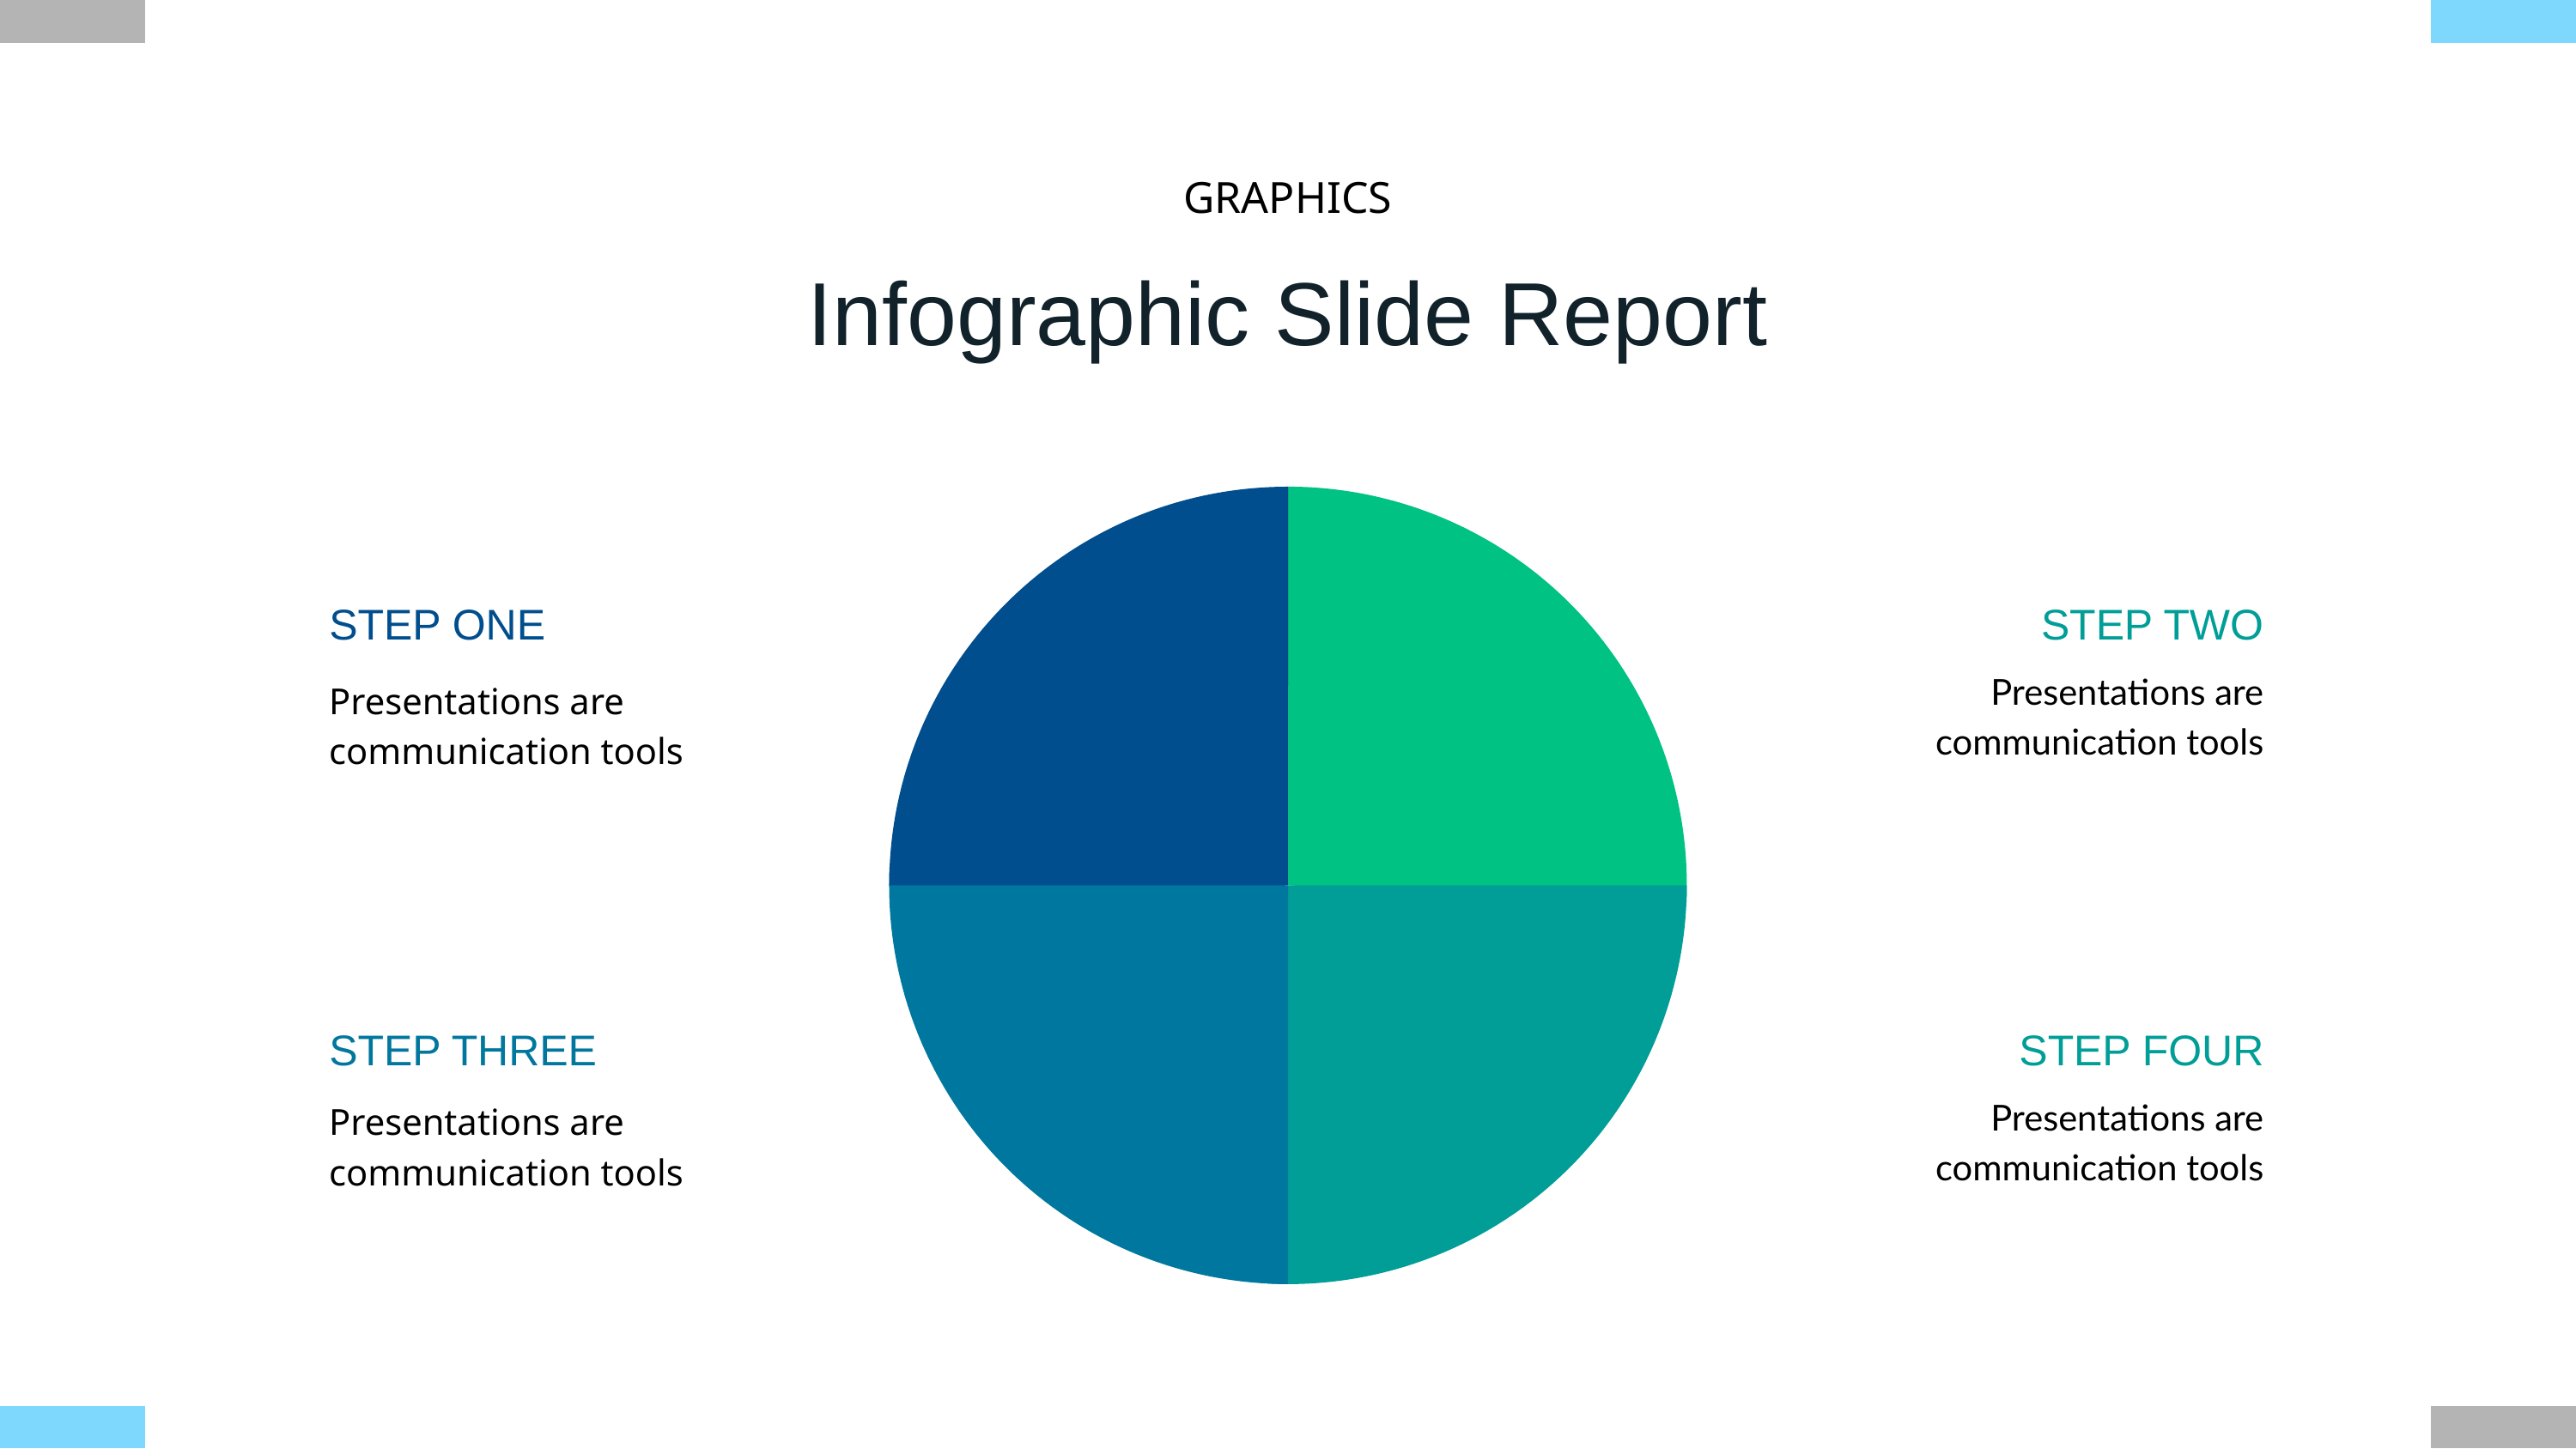

GRAPHICS
Infographic Slide Report

STEP ONE
STEP TWO
Presentations are
communication tools
Presentations are
communication tools
STEP THREE
STEP FOUR
Presentations are
communication tools
Presentations are
communication tools